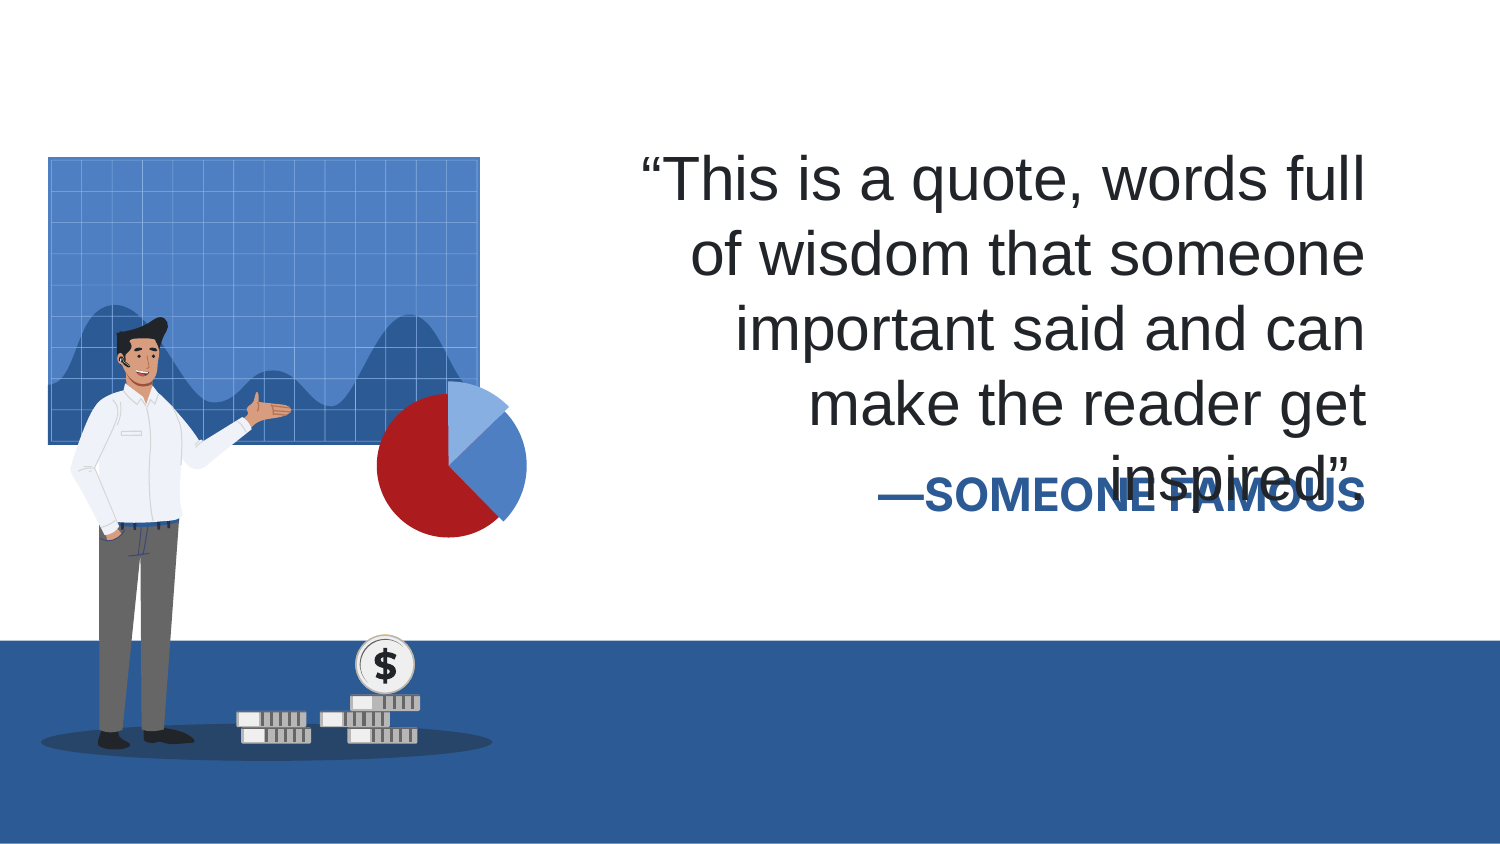

“This is a quote, words full of wisdom that someone important said and can make the reader get inspired”.

# —SOMEONE FAMOUS